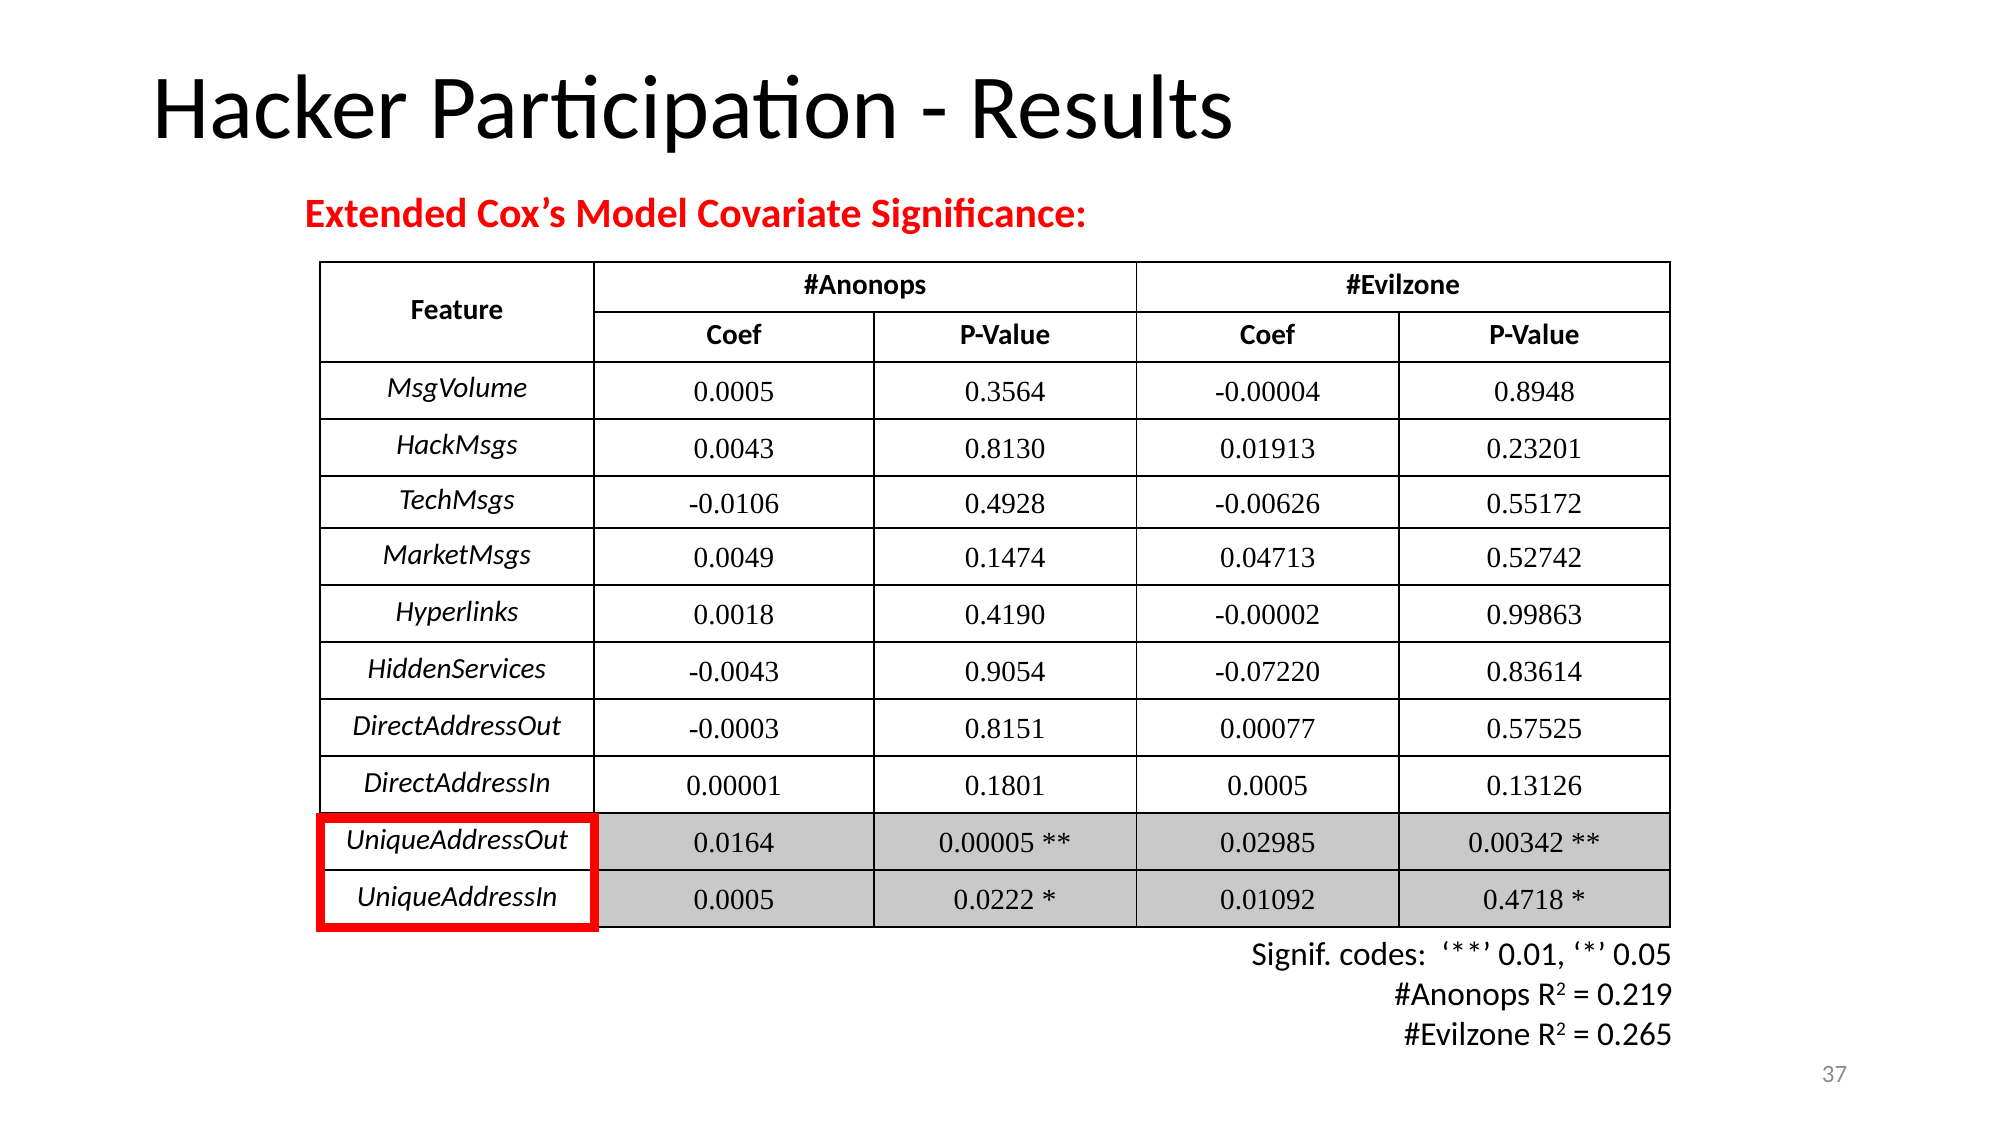

# Hacker Participation - Results
Extended Cox’s Model Covariate Significance:
| Feature | #Anonops |  | #Evilzone |  |
| --- | --- | --- | --- | --- |
|  | Coef | P-Value | Coef | P-Value |
| MsgVolume | 0.0005 | 0.3564 | -0.00004 | 0.8948 |
| HackMsgs | 0.0043 | 0.8130 | 0.01913 | 0.23201 |
| TechMsgs | -0.0106 | 0.4928 | -0.00626 | 0.55172 |
| MarketMsgs | 0.0049 | 0.1474 | 0.04713 | 0.52742 |
| Hyperlinks | 0.0018 | 0.4190 | -0.00002 | 0.99863 |
| HiddenServices | -0.0043 | 0.9054 | -0.07220 | 0.83614 |
| DirectAddressOut | -0.0003 | 0.8151 | 0.00077 | 0.57525 |
| DirectAddressIn | 0.00001 | 0.1801 | 0.0005 | 0.13126 |
| UniqueAddressOut | 0.0164 | 0.00005 \*\* | 0.02985 | 0.00342 \*\* |
| UniqueAddressIn | 0.0005 | 0.0222 \* | 0.01092 | 0.4718 \* |

Signif. codes:  ‘**’ 0.01, ‘*’ 0.05
#Anonops R2 = 0.219
#Evilzone R2 = 0.265
37